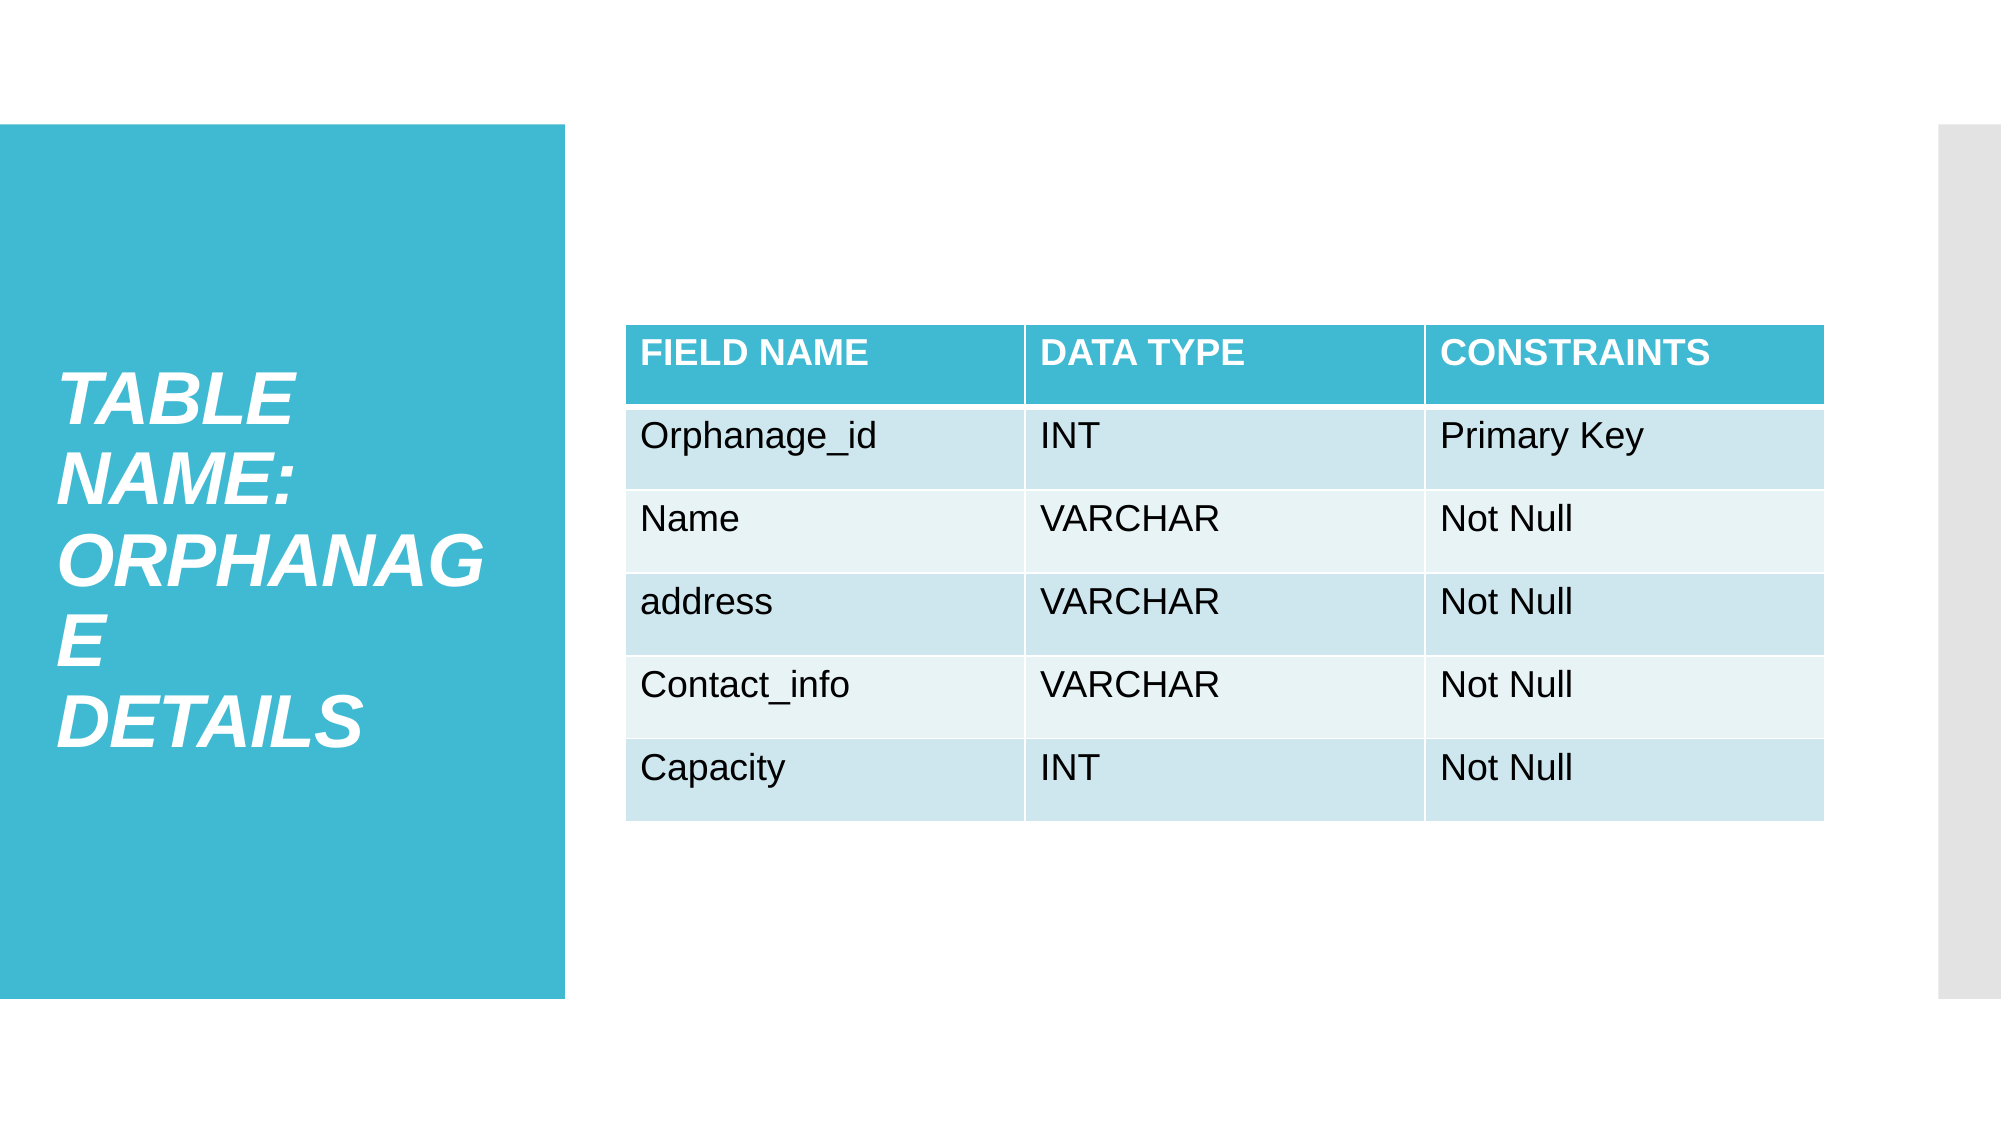

# TABLE NAME: ORPHANAGE DETAILS
| FIELD NAME | DATA TYPE | CONSTRAINTS |
| --- | --- | --- |
| Orphanage\_id | INT | Primary Key |
| Name | VARCHAR | Not Null |
| address | VARCHAR | Not Null |
| Contact\_info | VARCHAR | Not Null |
| Capacity | INT | Not Null |